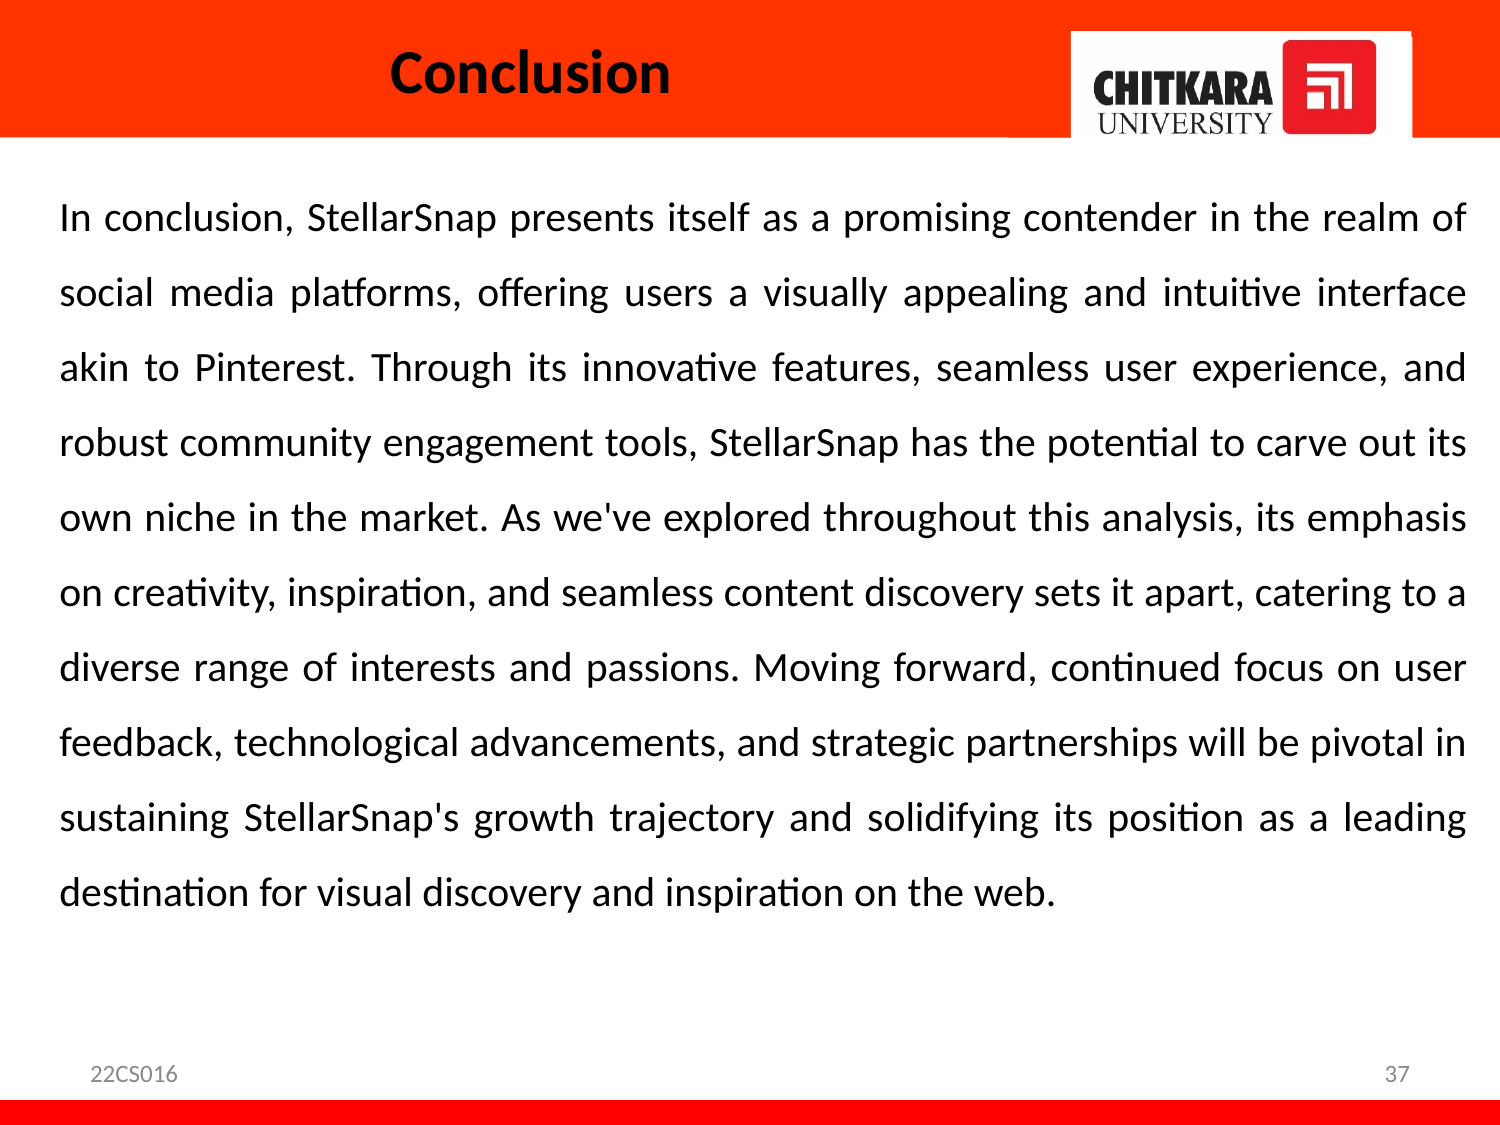

# Conclusion
In conclusion, StellarSnap presents itself as a promising contender in the realm of social media platforms, offering users a visually appealing and intuitive interface akin to Pinterest. Through its innovative features, seamless user experience, and robust community engagement tools, StellarSnap has the potential to carve out its own niche in the market. As we've explored throughout this analysis, its emphasis on creativity, inspiration, and seamless content discovery sets it apart, catering to a diverse range of interests and passions. Moving forward, continued focus on user feedback, technological advancements, and strategic partnerships will be pivotal in sustaining StellarSnap's growth trajectory and solidifying its position as a leading destination for visual discovery and inspiration on the web.
22CS016
37